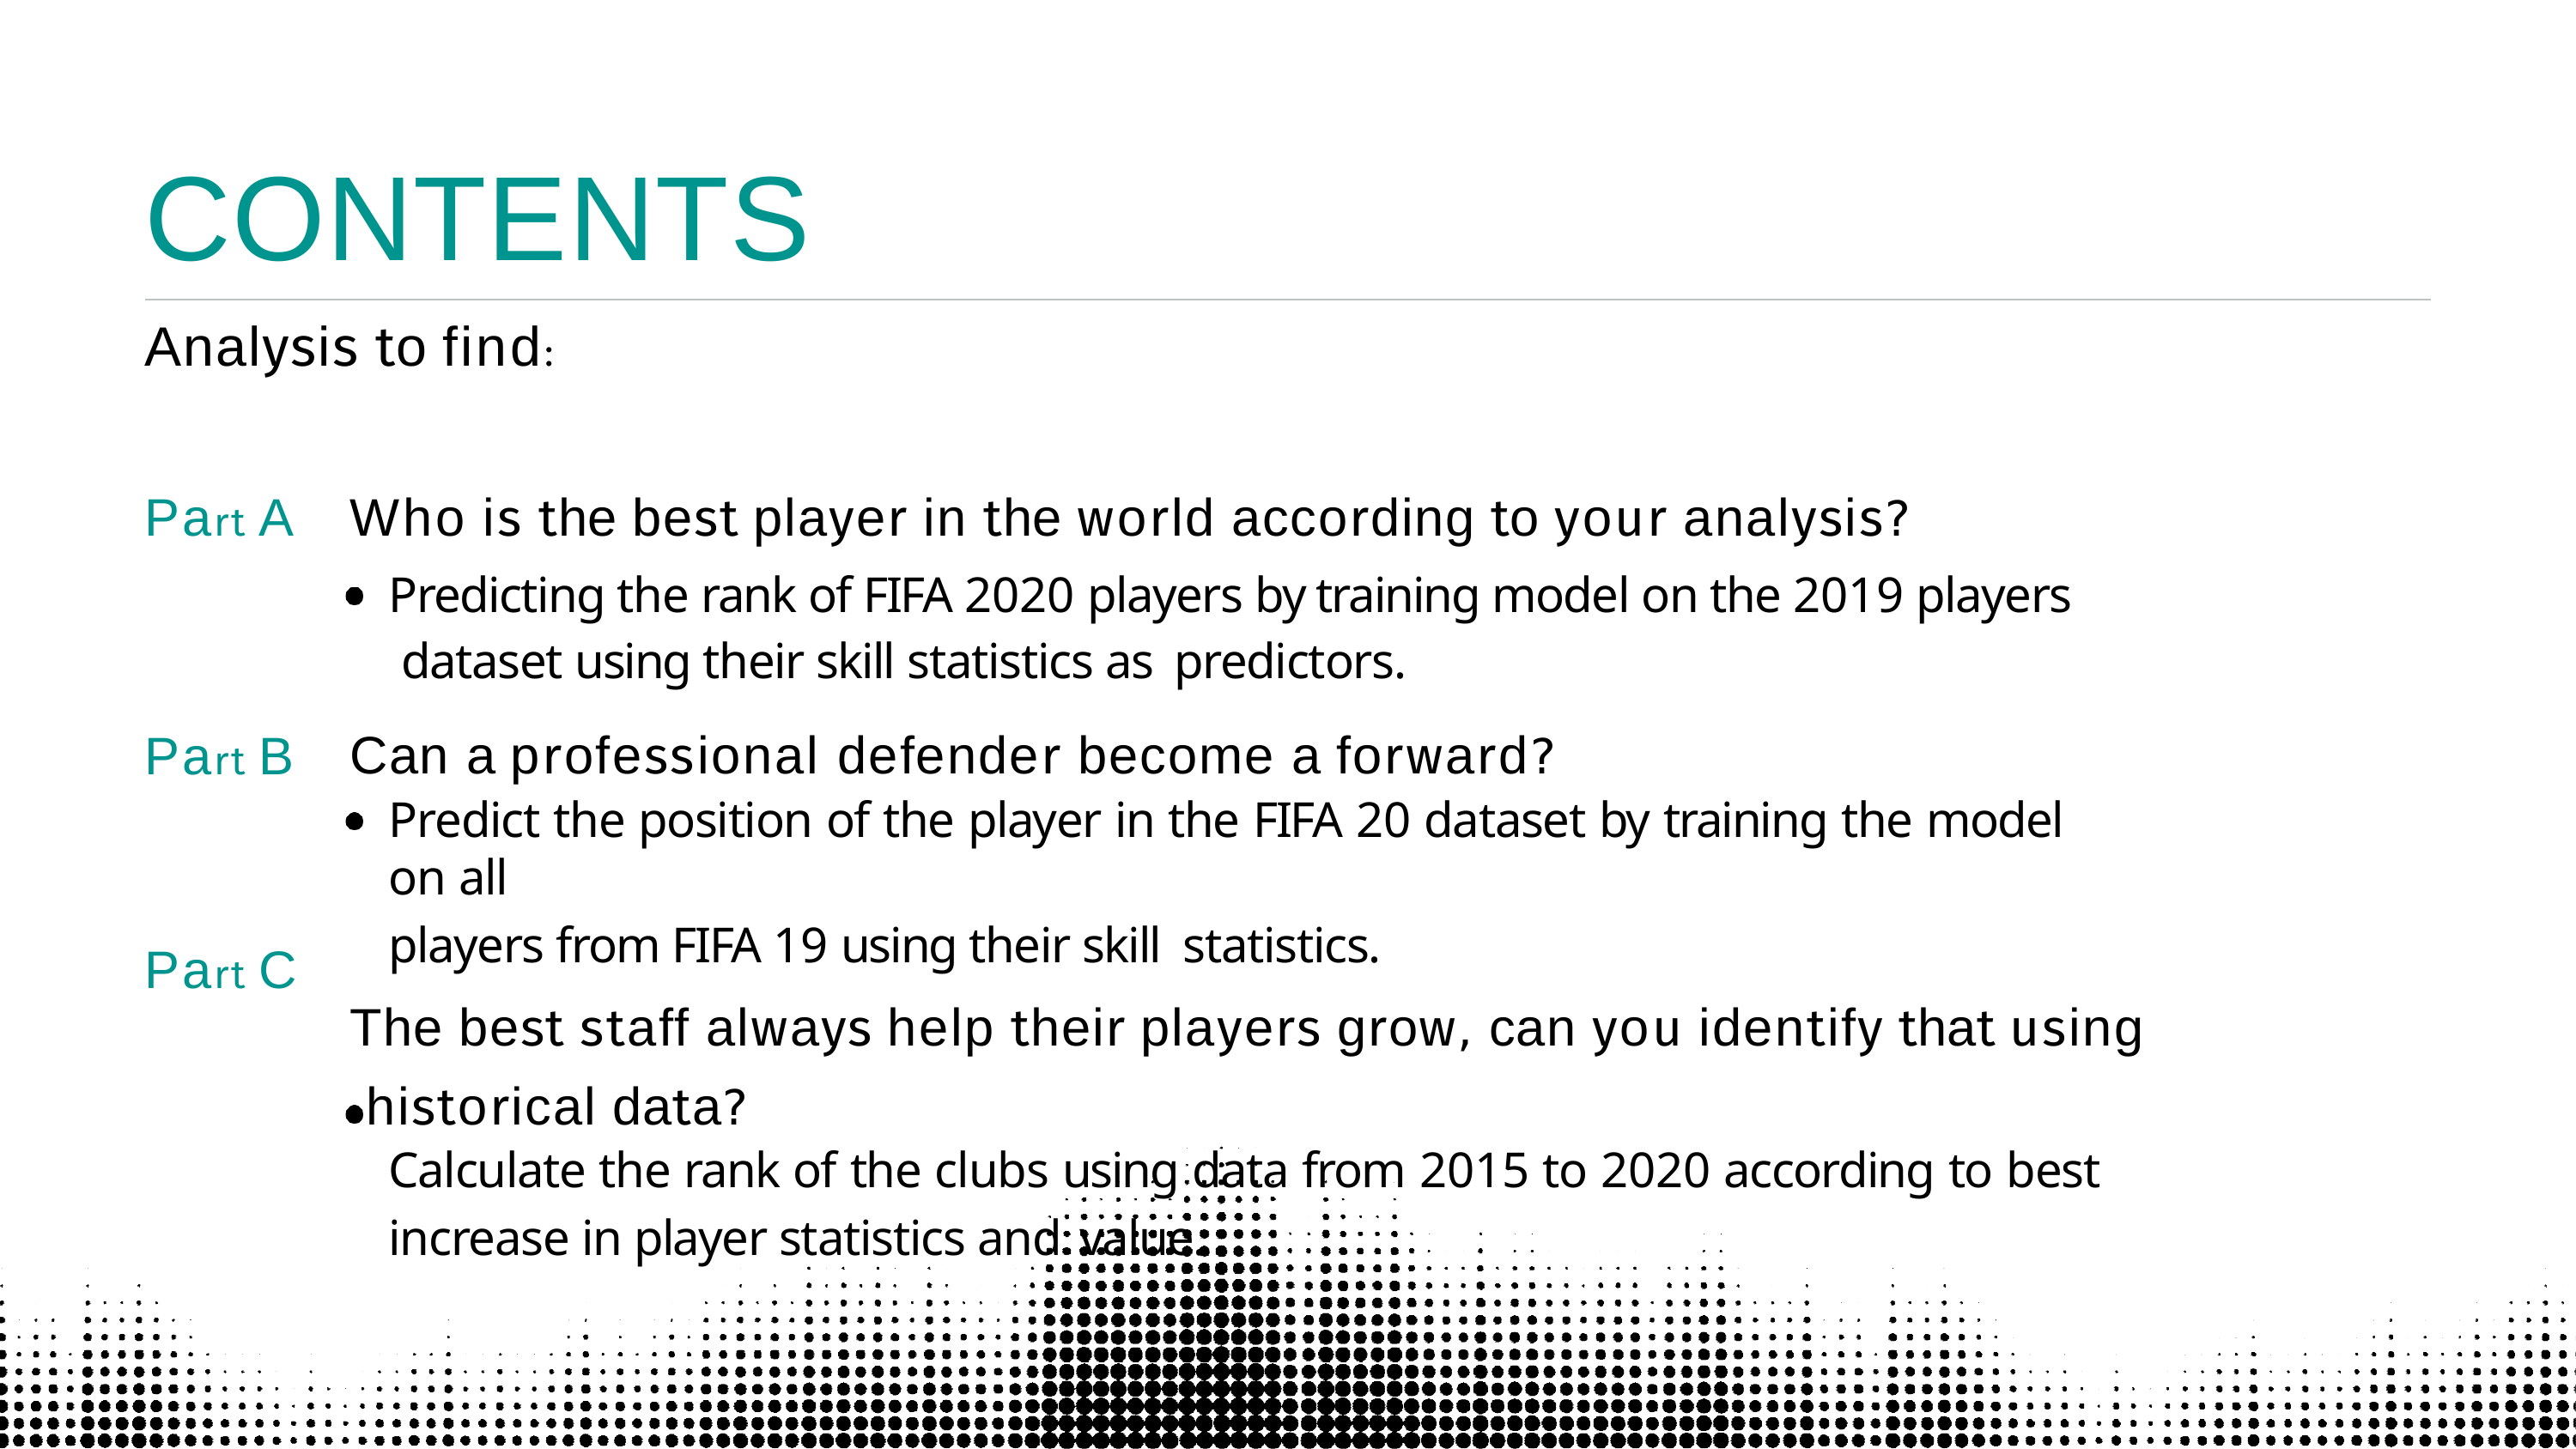

# CONTENTS

Analysis to find:
Who is the best player in the world according to your analysis?
Predicting the rank of FIFA 2020 players by training model on the 2019 players  dataset using their skill statistics as predictors.
Can a professional defender become a forward?
Predict the position of the player in the FIFA 20 dataset by training the model on all
players from FIFA 19 using their skill statistics.
The best staff always help their players grow, can you identify that using  historical data?
Calculate the rank of the clubs using data from 2015 to 2020 according to best
increase in player statistics and value.
Part A

Part B

Part C